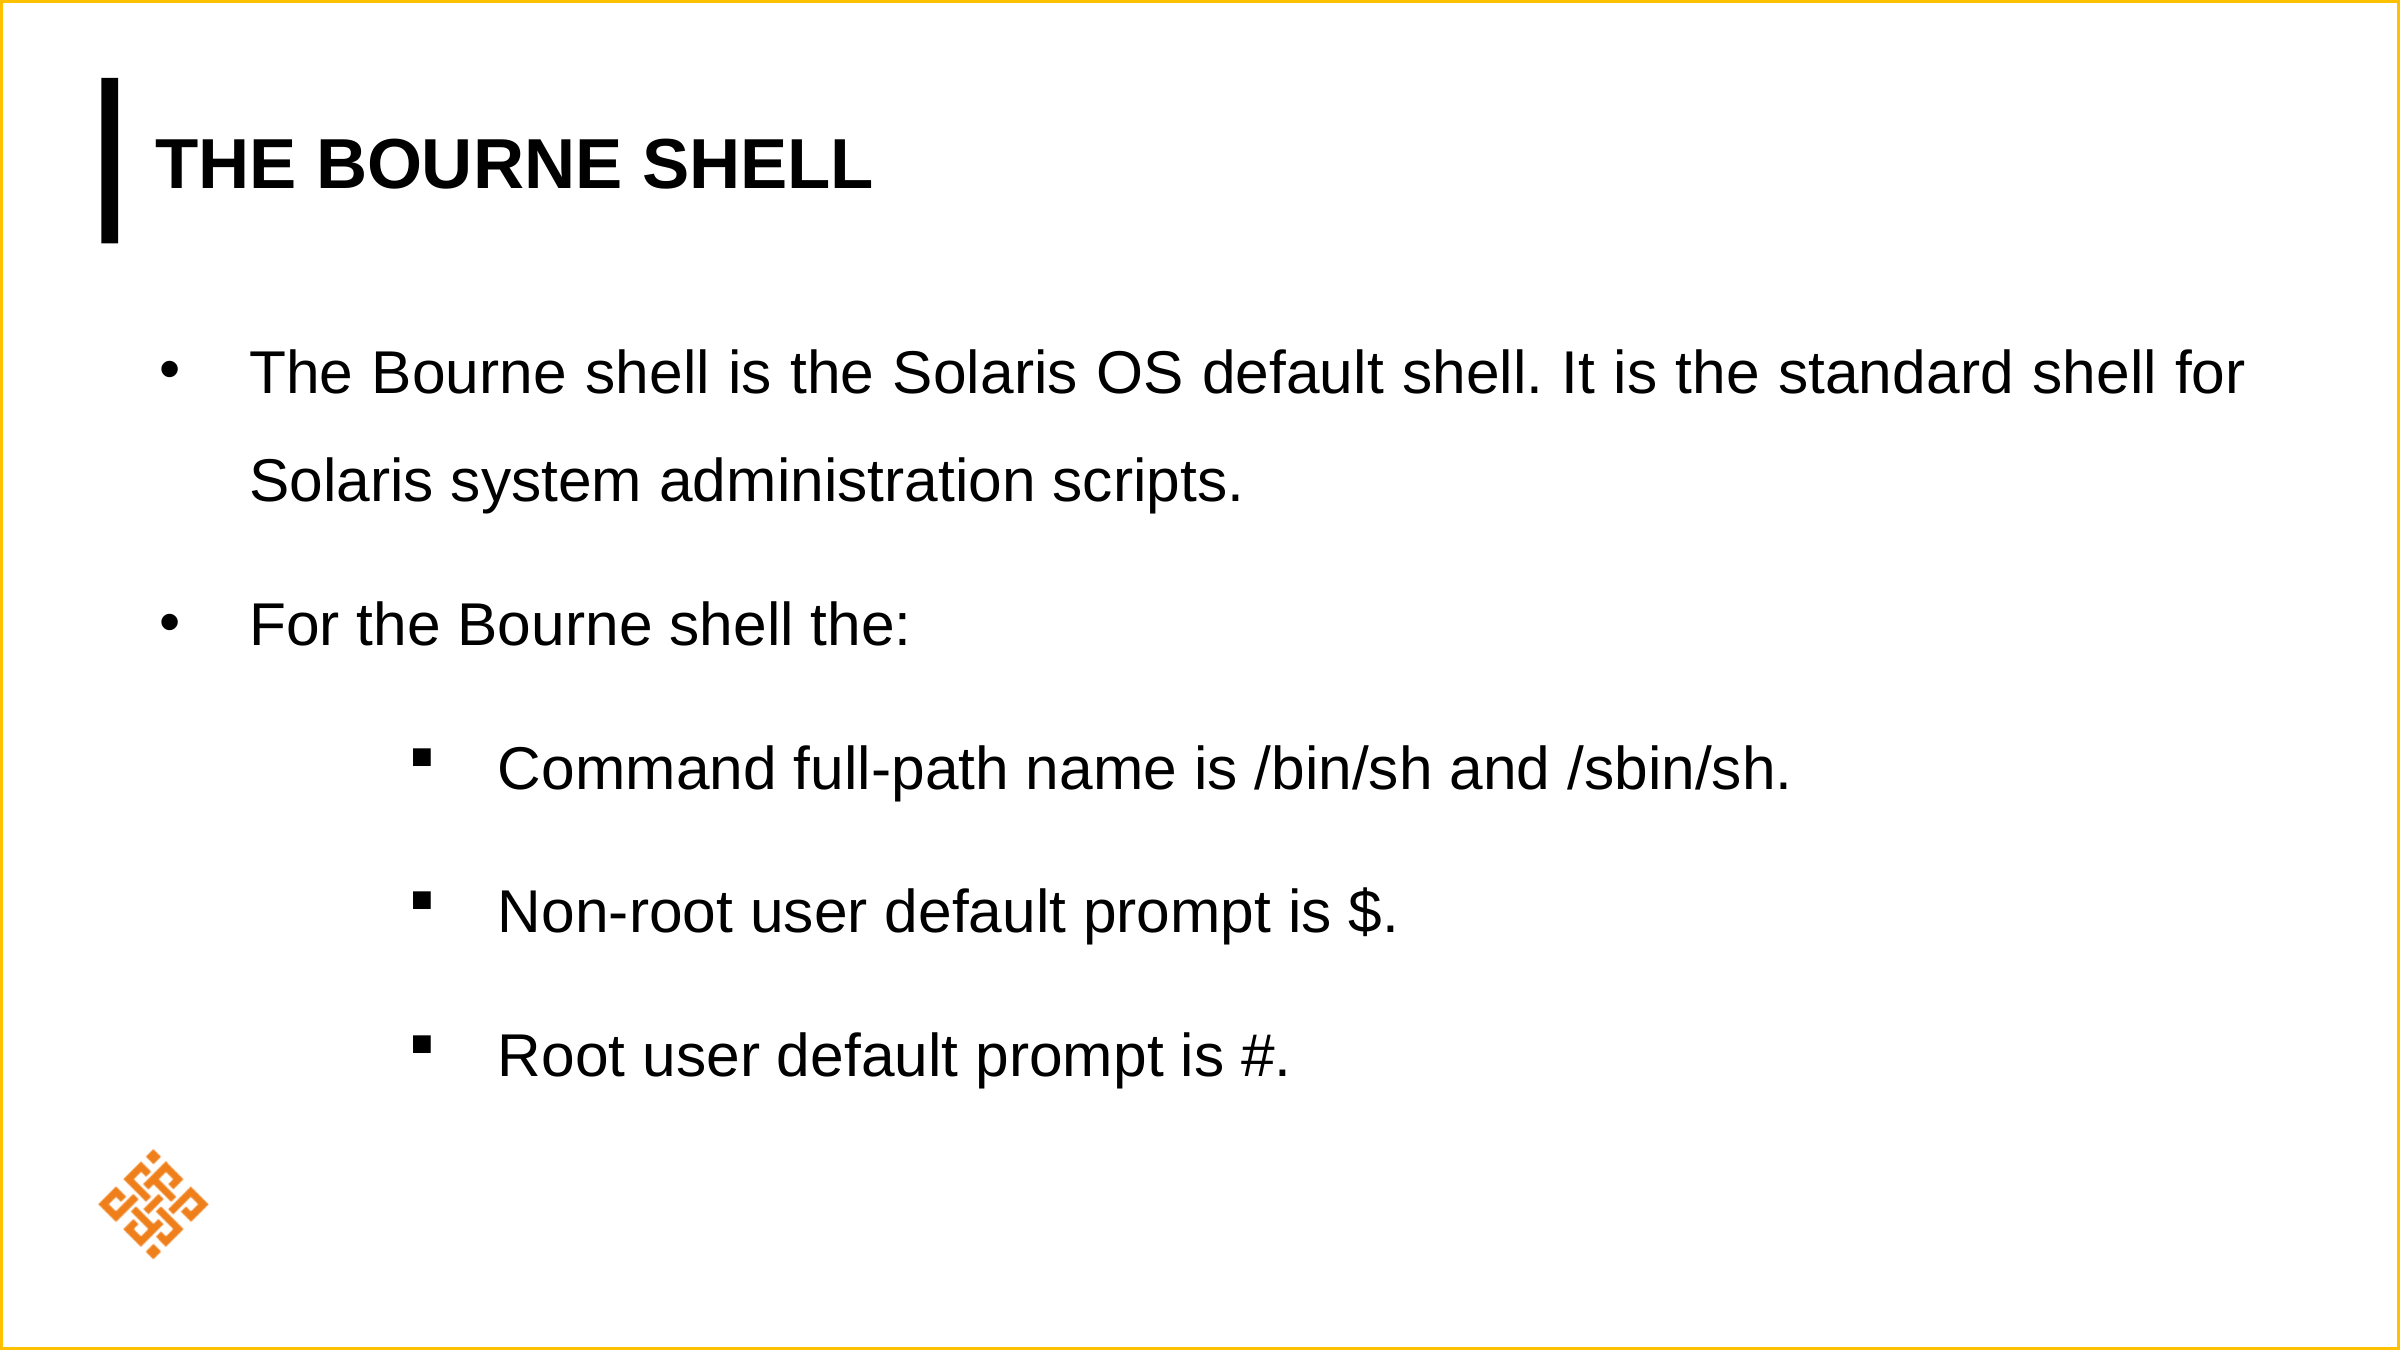

# The Bourne Shell
The Bourne shell is the Solaris OS default shell. It is the standard shell for Solaris system administration scripts.
For the Bourne shell the:
Command full-path name is /bin/sh and /sbin/sh.
Non-root user default prompt is $.
Root user default prompt is #.